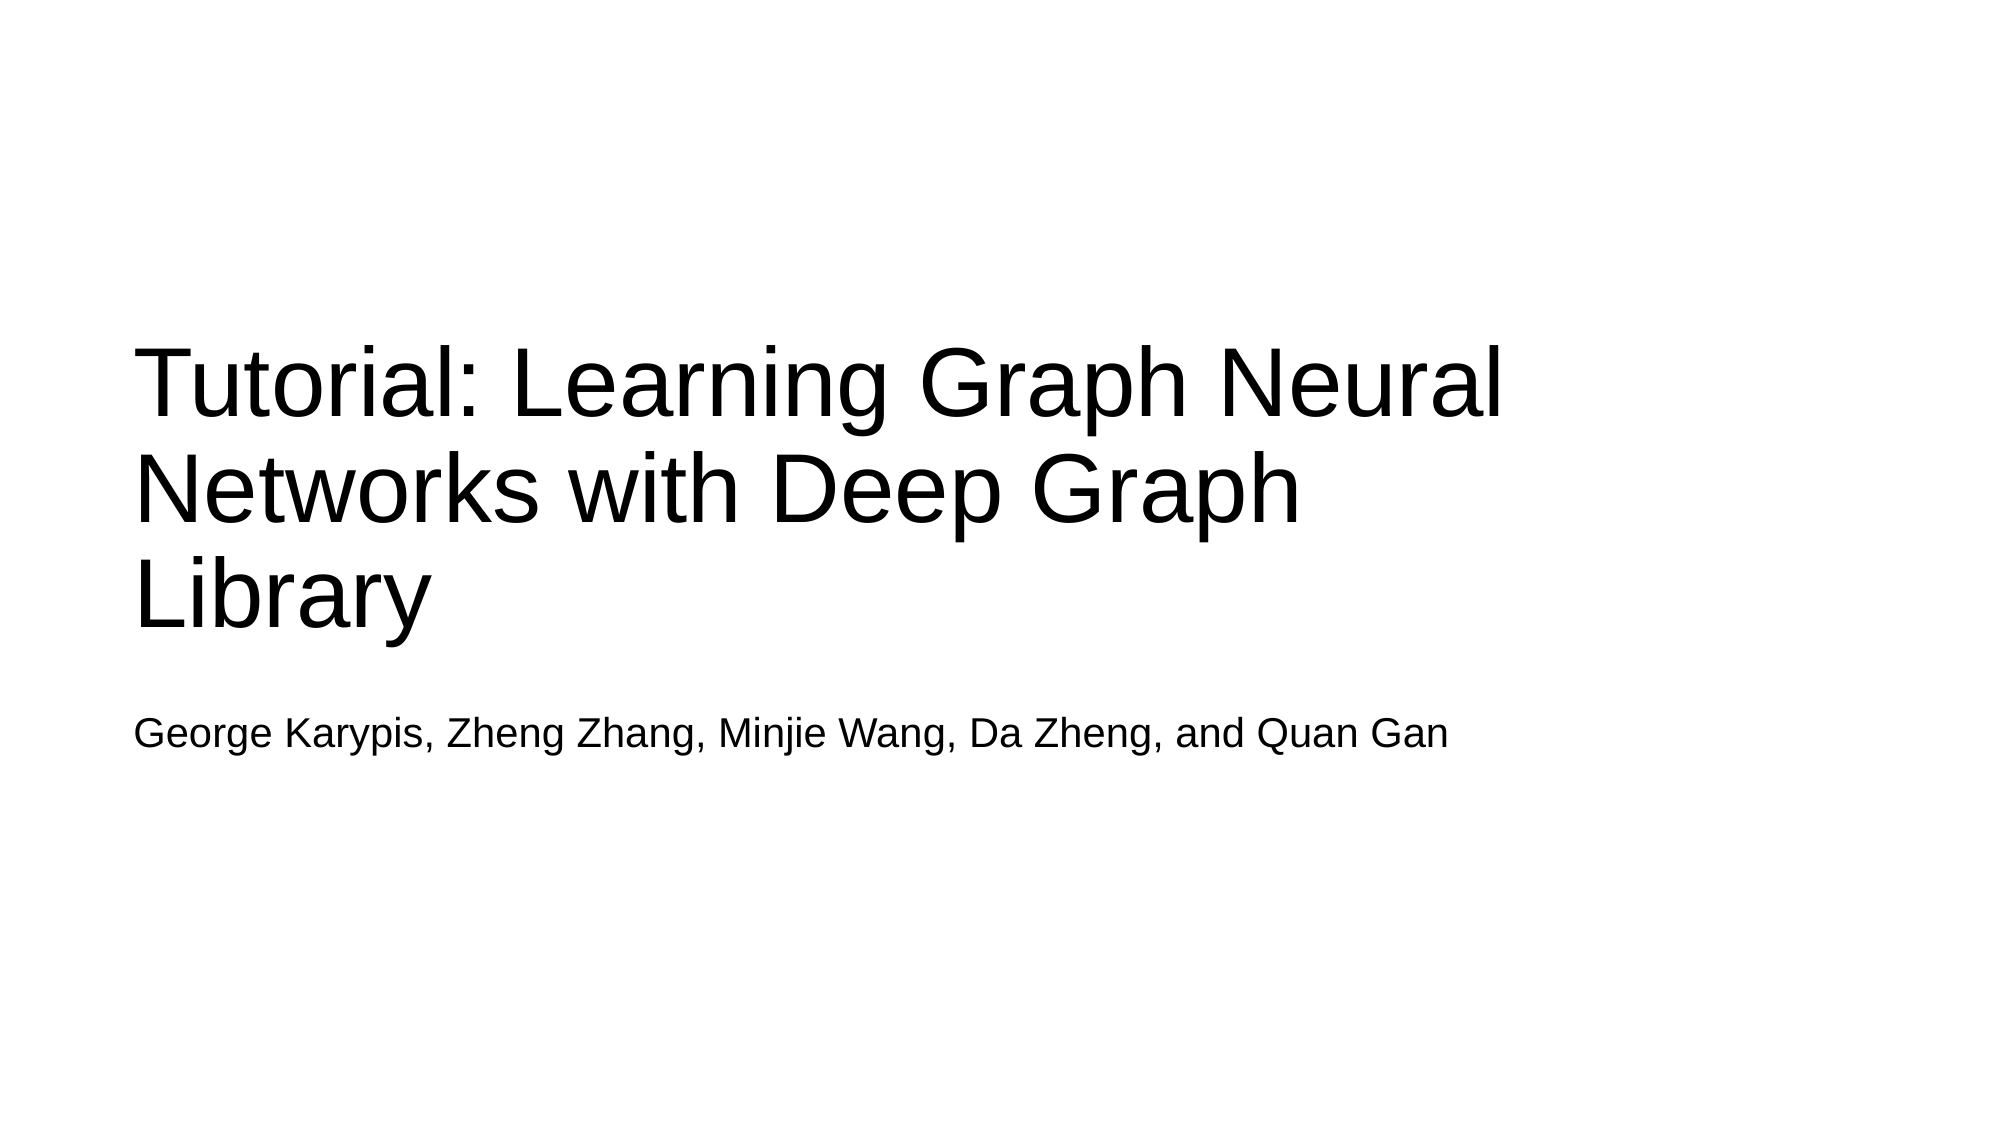

Tutorial: Learning Graph Neural Networks with Deep Graph Library
George Karypis, Zheng Zhang, Minjie Wang, Da Zheng, and Quan Gan